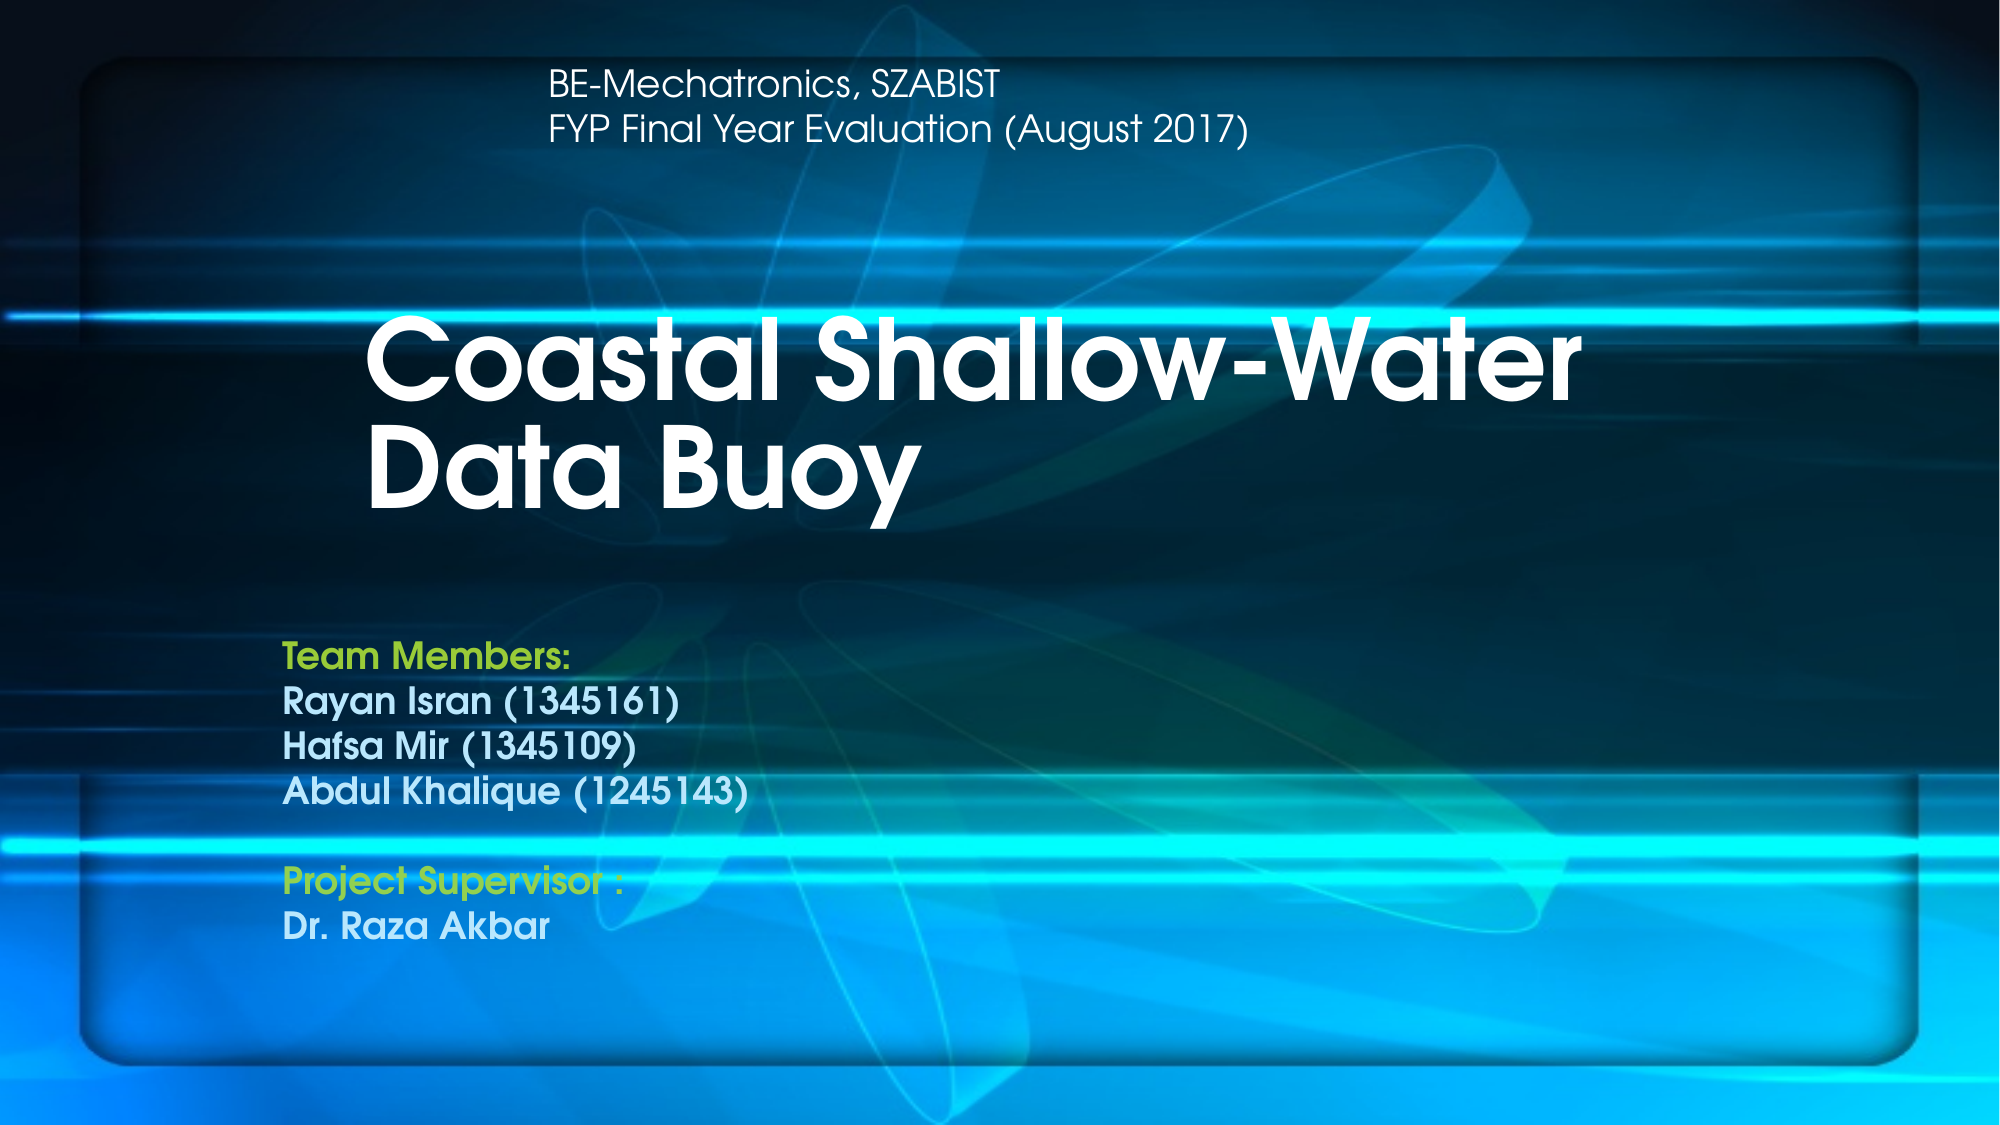

BE-Mechatronics, SZABIST
FYP Final Year Evaluation (August 2017)
# Coastal Shallow-Water Data Buoy
Team Members:
Rayan Isran (1345161)
Hafsa Mir (1345109)
Abdul Khalique (1245143)

Project Supervisor :
Dr. Raza Akbar